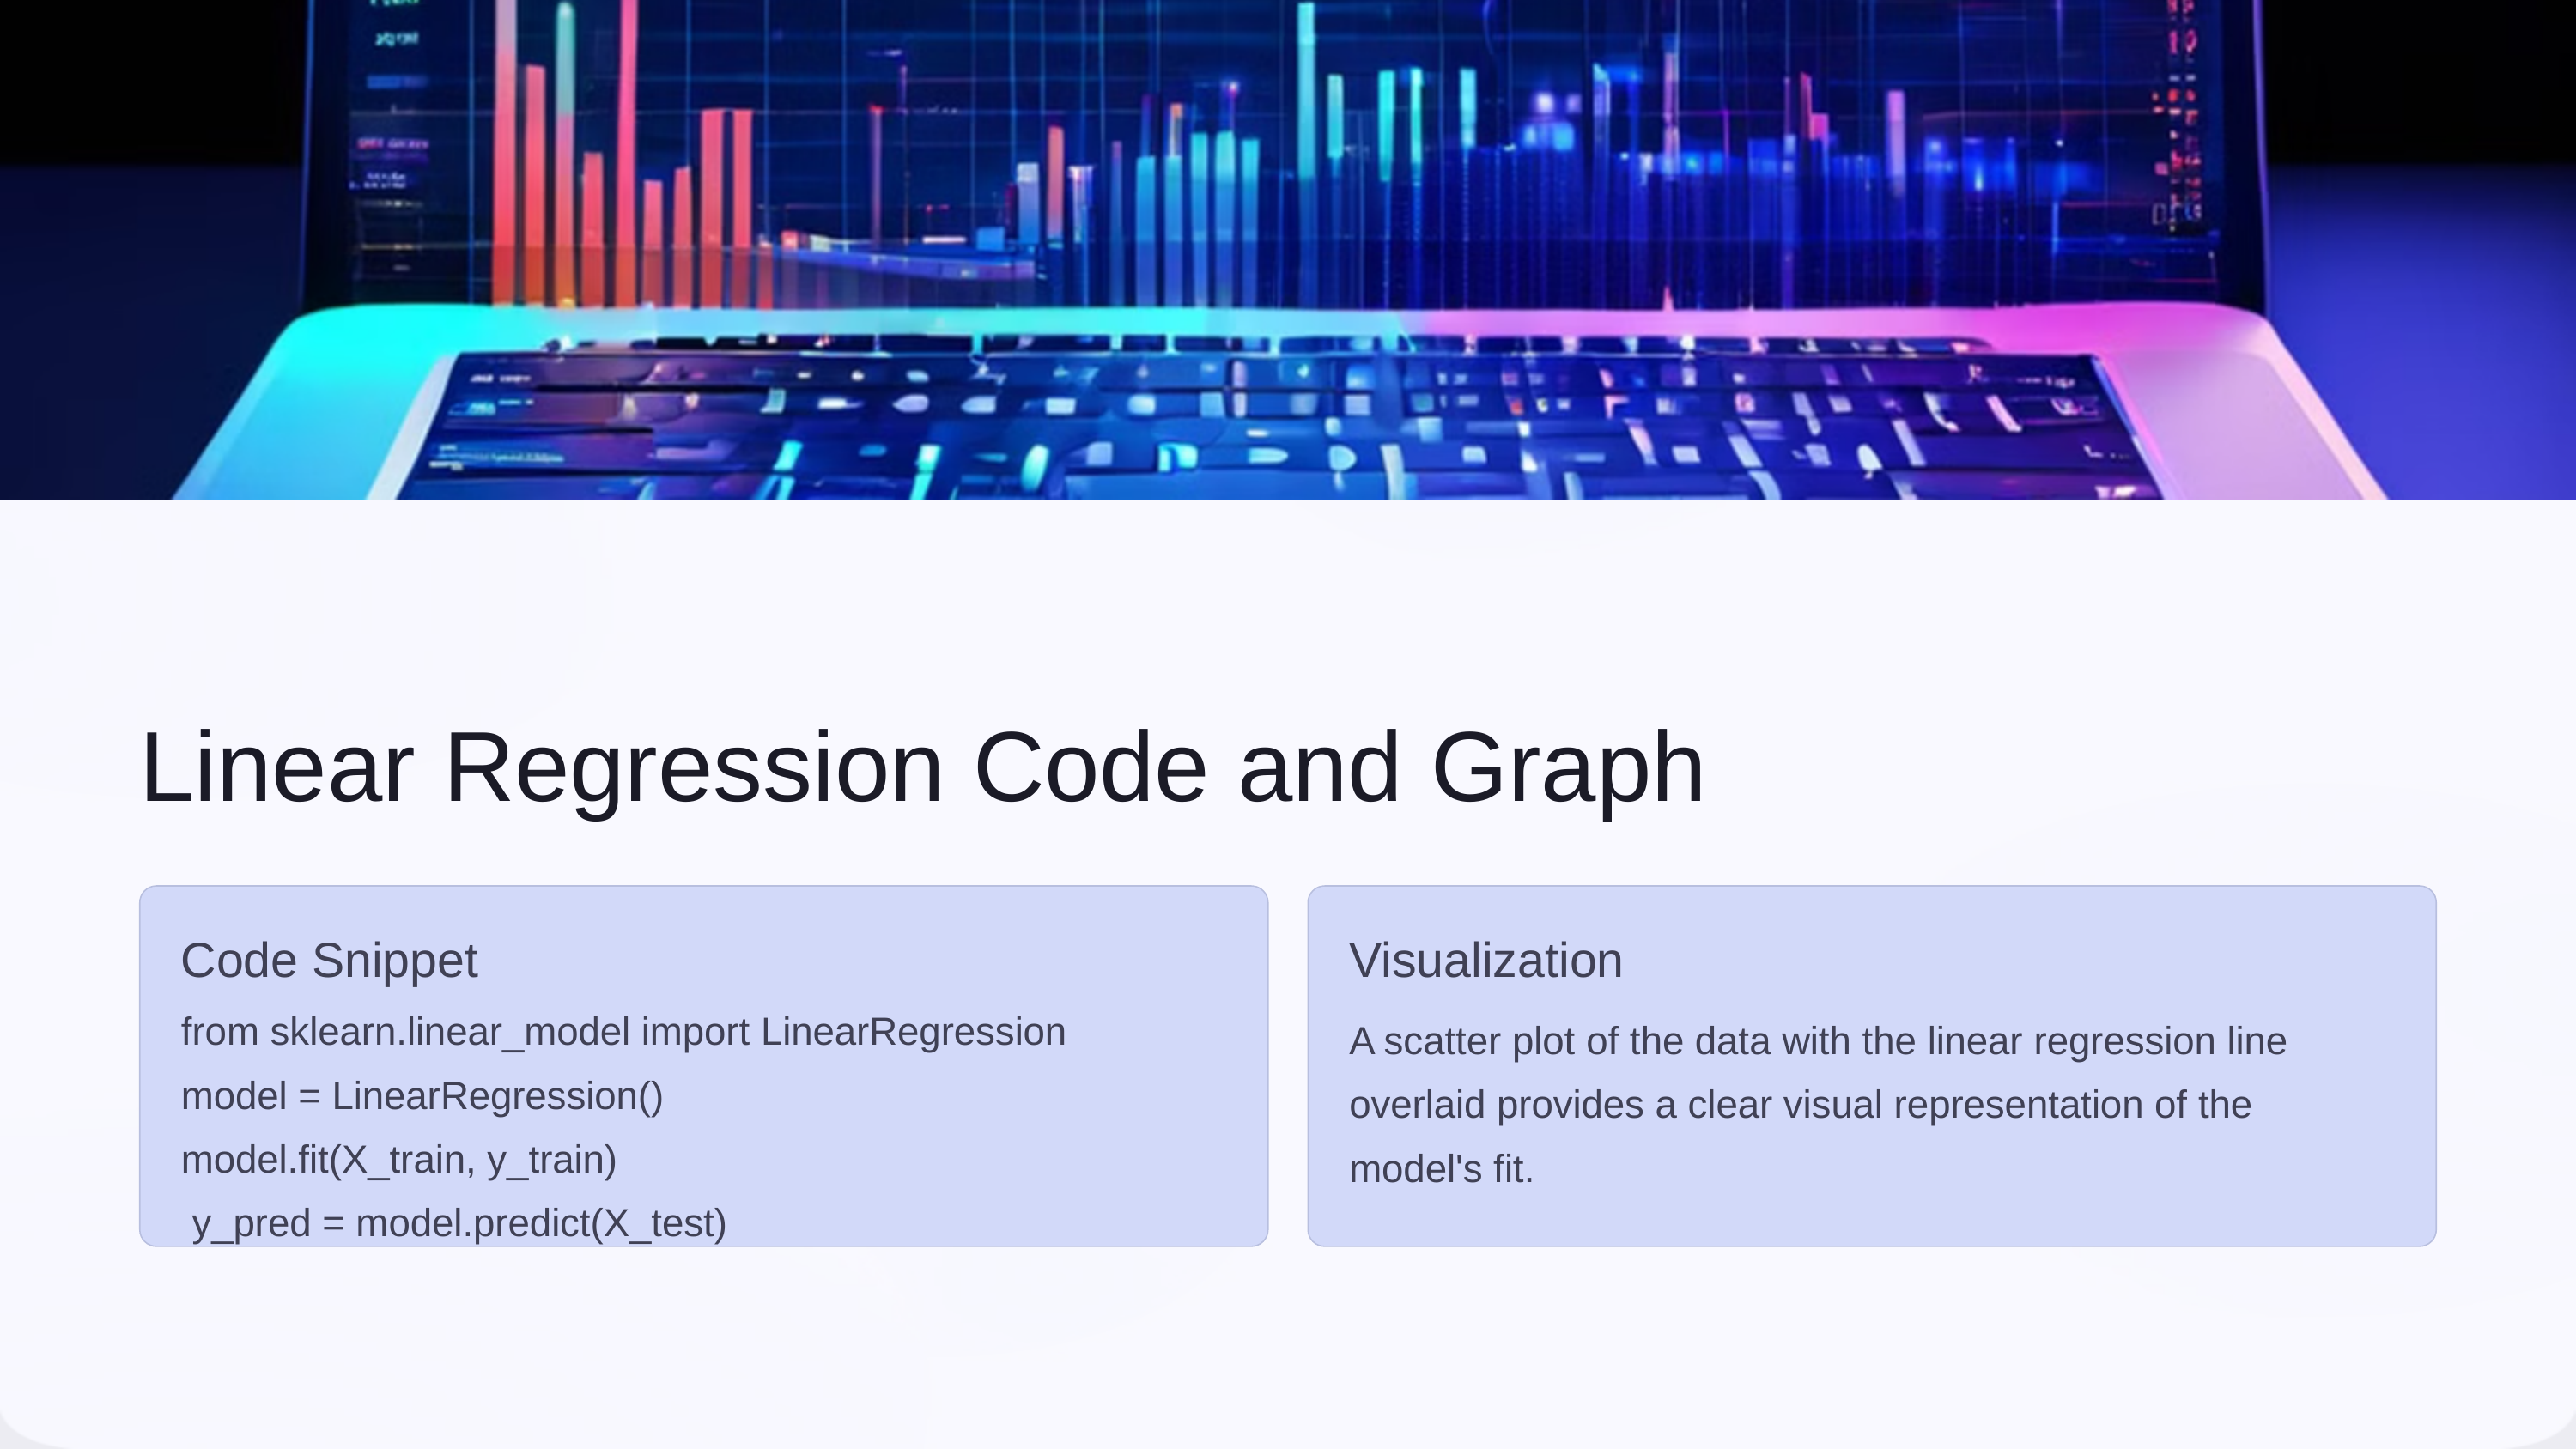

Linear Regression Code and Graph

Code Snippet
Visualization
from sklearn.linear_model import LinearRegression
model = LinearRegression()
model.fit(X_train, y_train)
 y_pred = model.predict(X_test)
A scatter plot of the data with the linear regression line overlaid provides a clear visual representation of the model's fit.